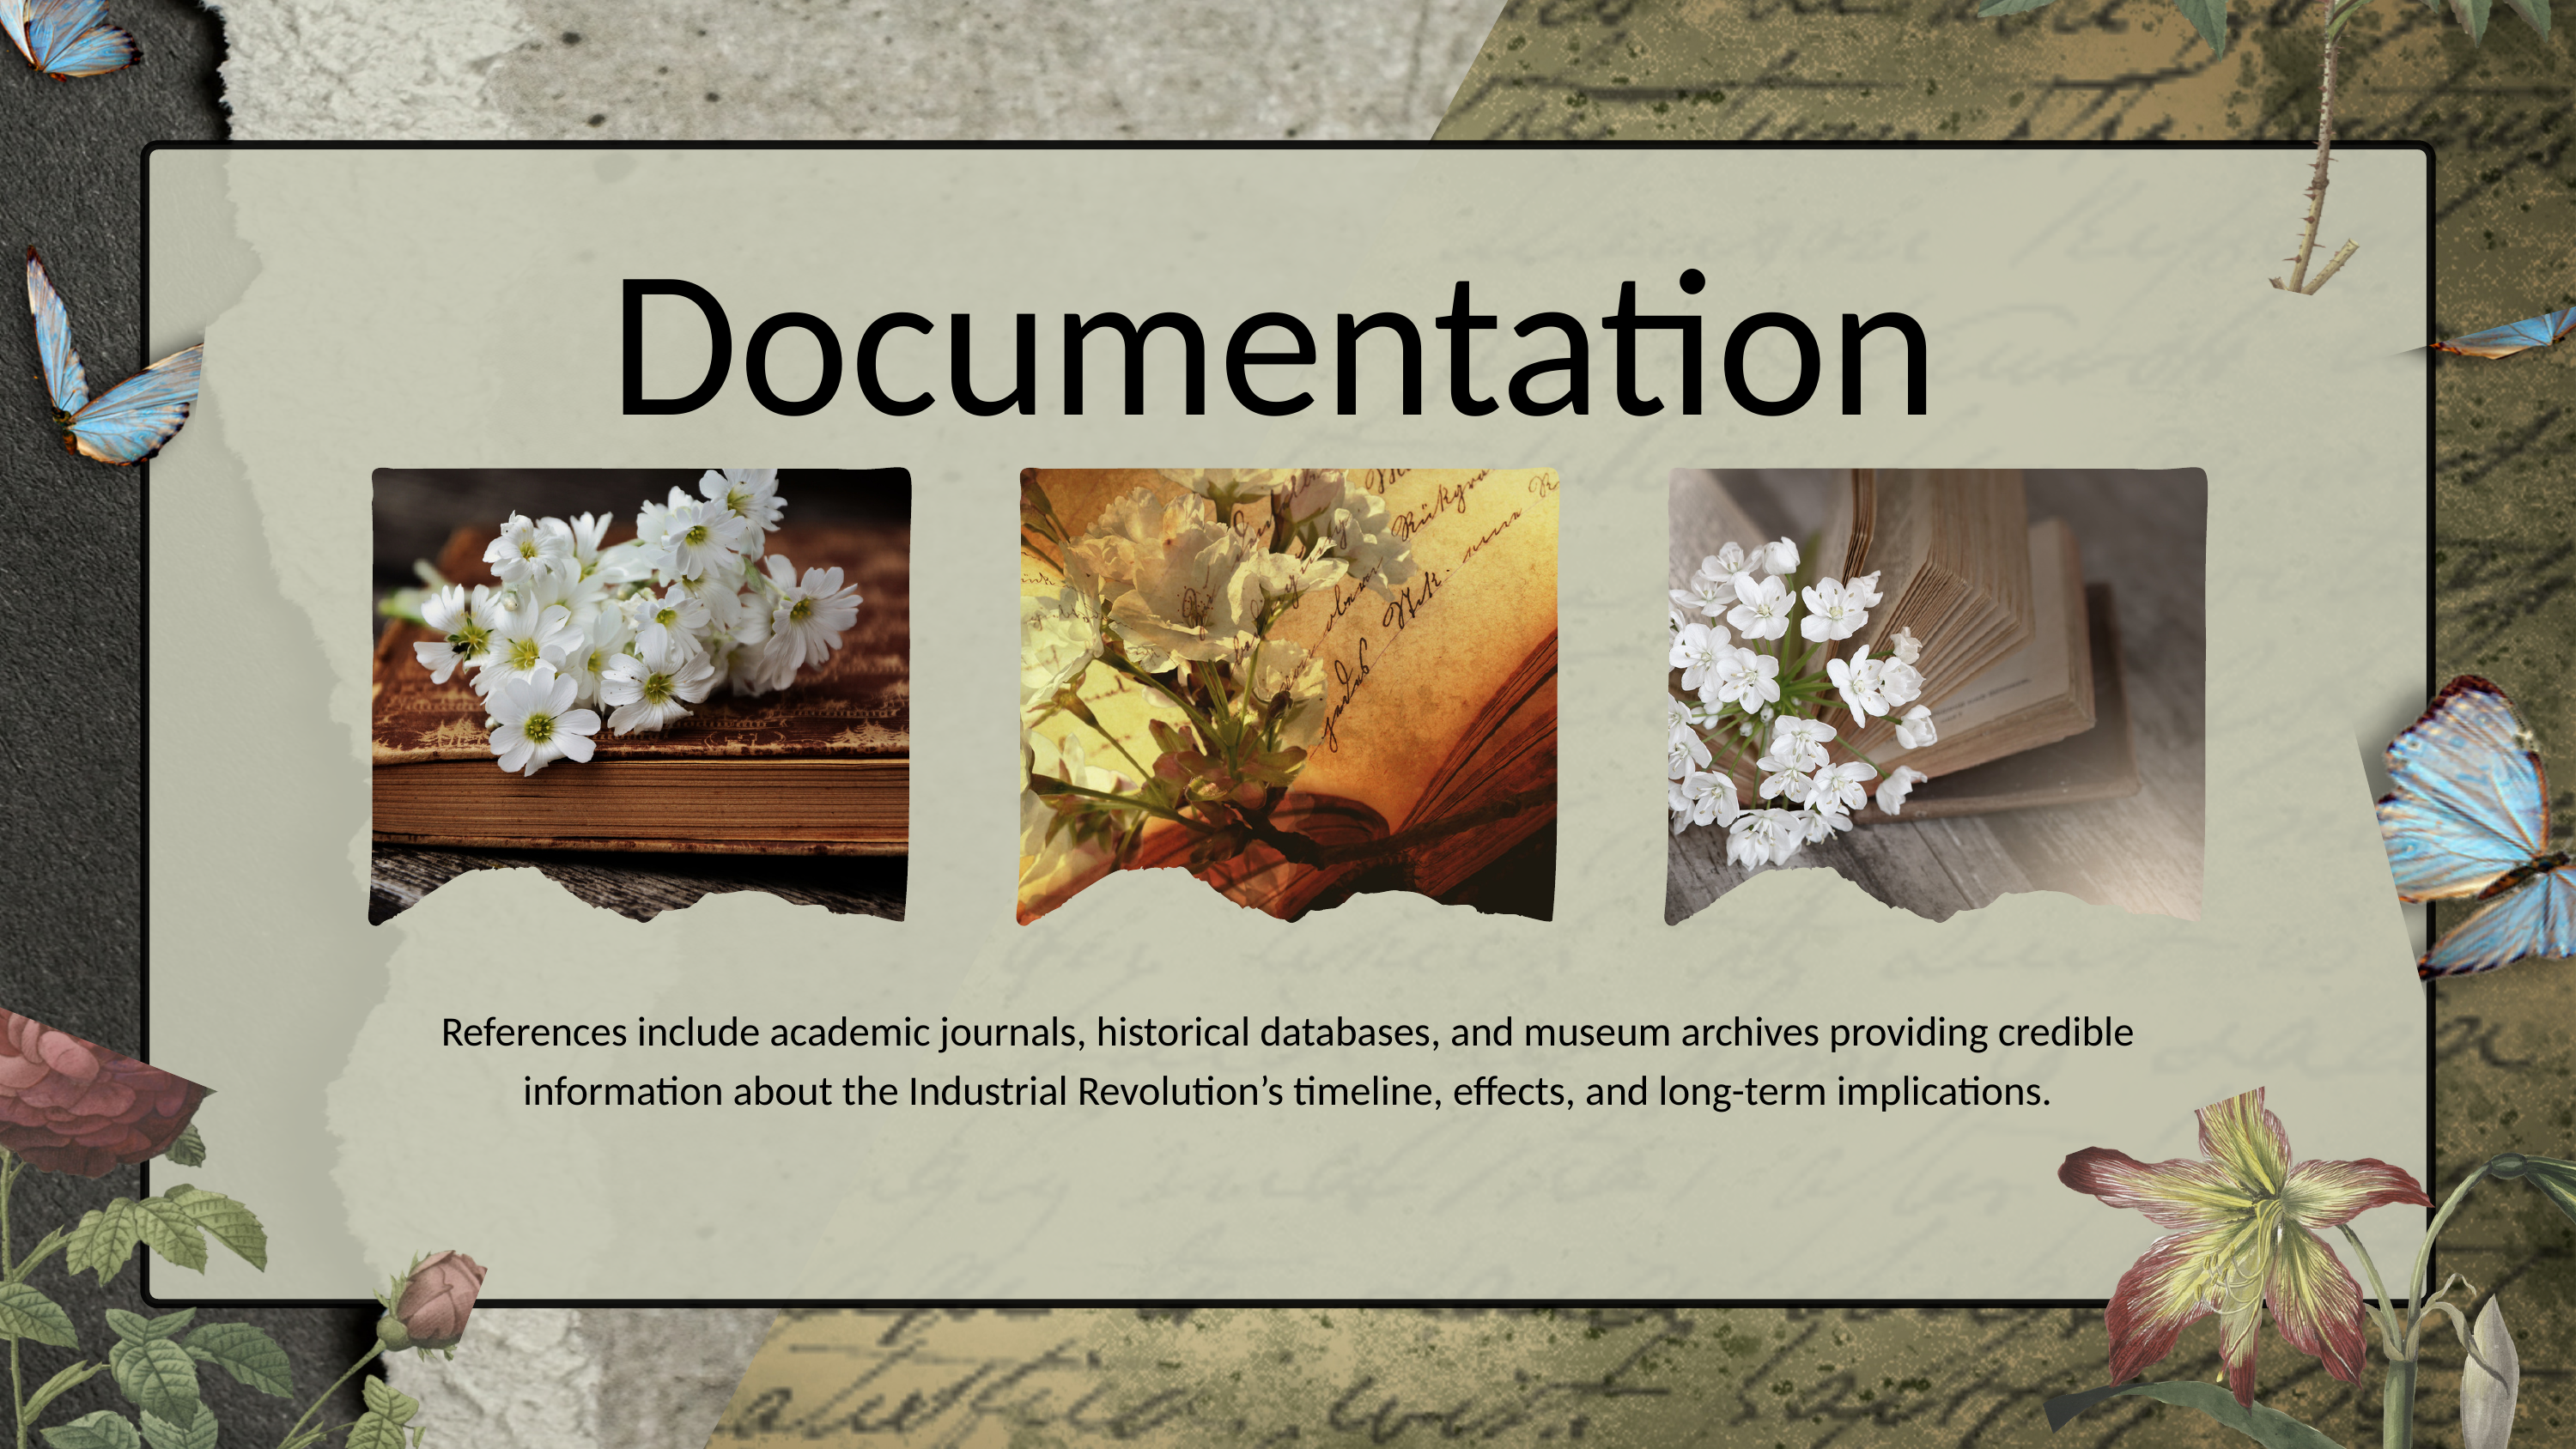

Documentation

References include academic journals, historical databases, and museum archives providing credible information about the Industrial Revolution’s timeline, effects, and long-term implications.